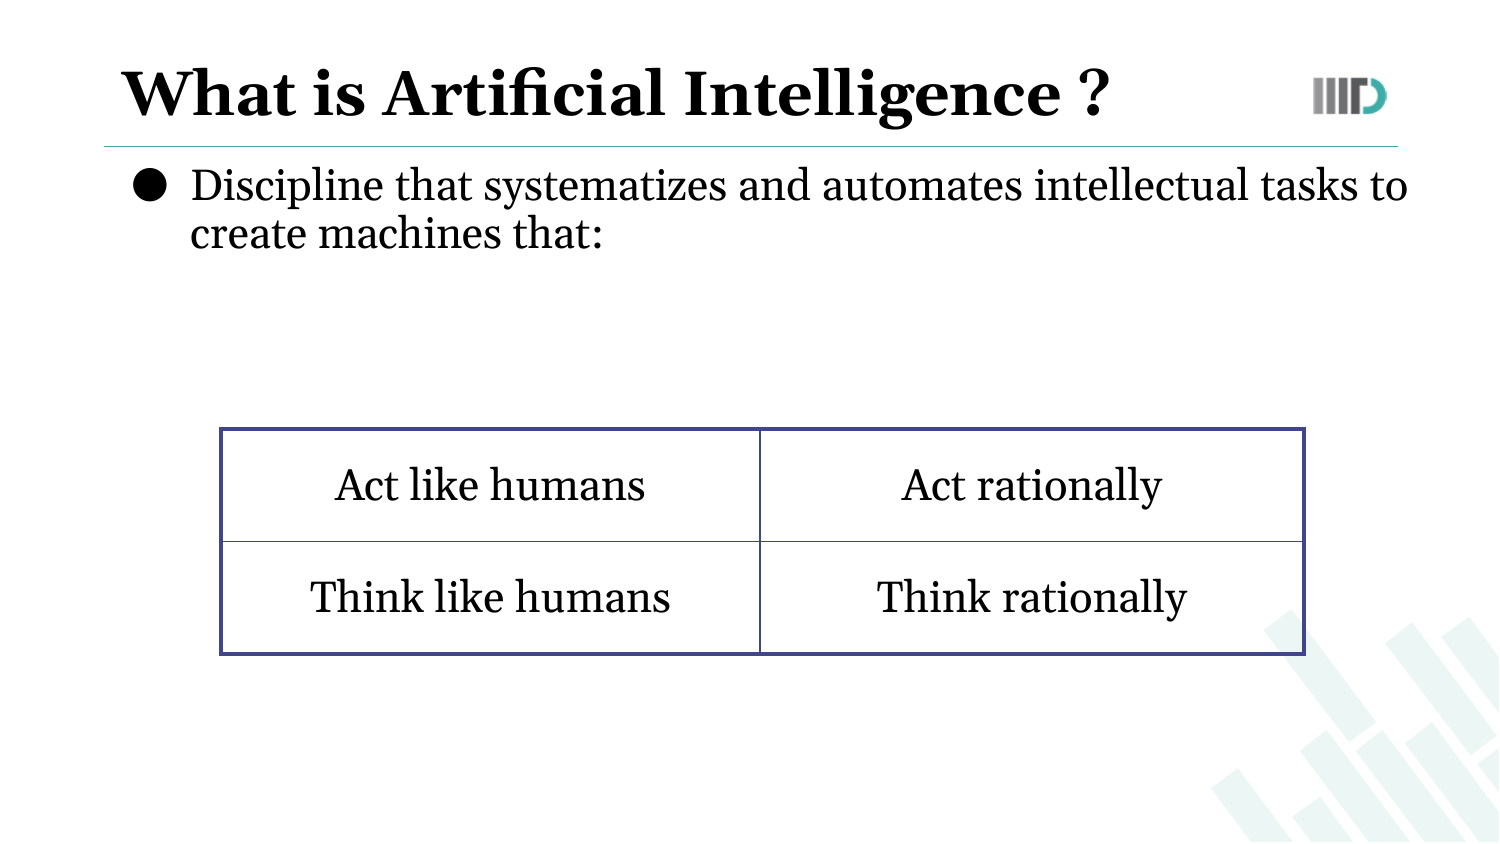

What is Artificial Intelligence ?

Discipline that systematizes and automates intellectual tasks to create machines that:
| Act like humans | Act rationally |
| --- | --- |
| Think like humans | Think rationally |